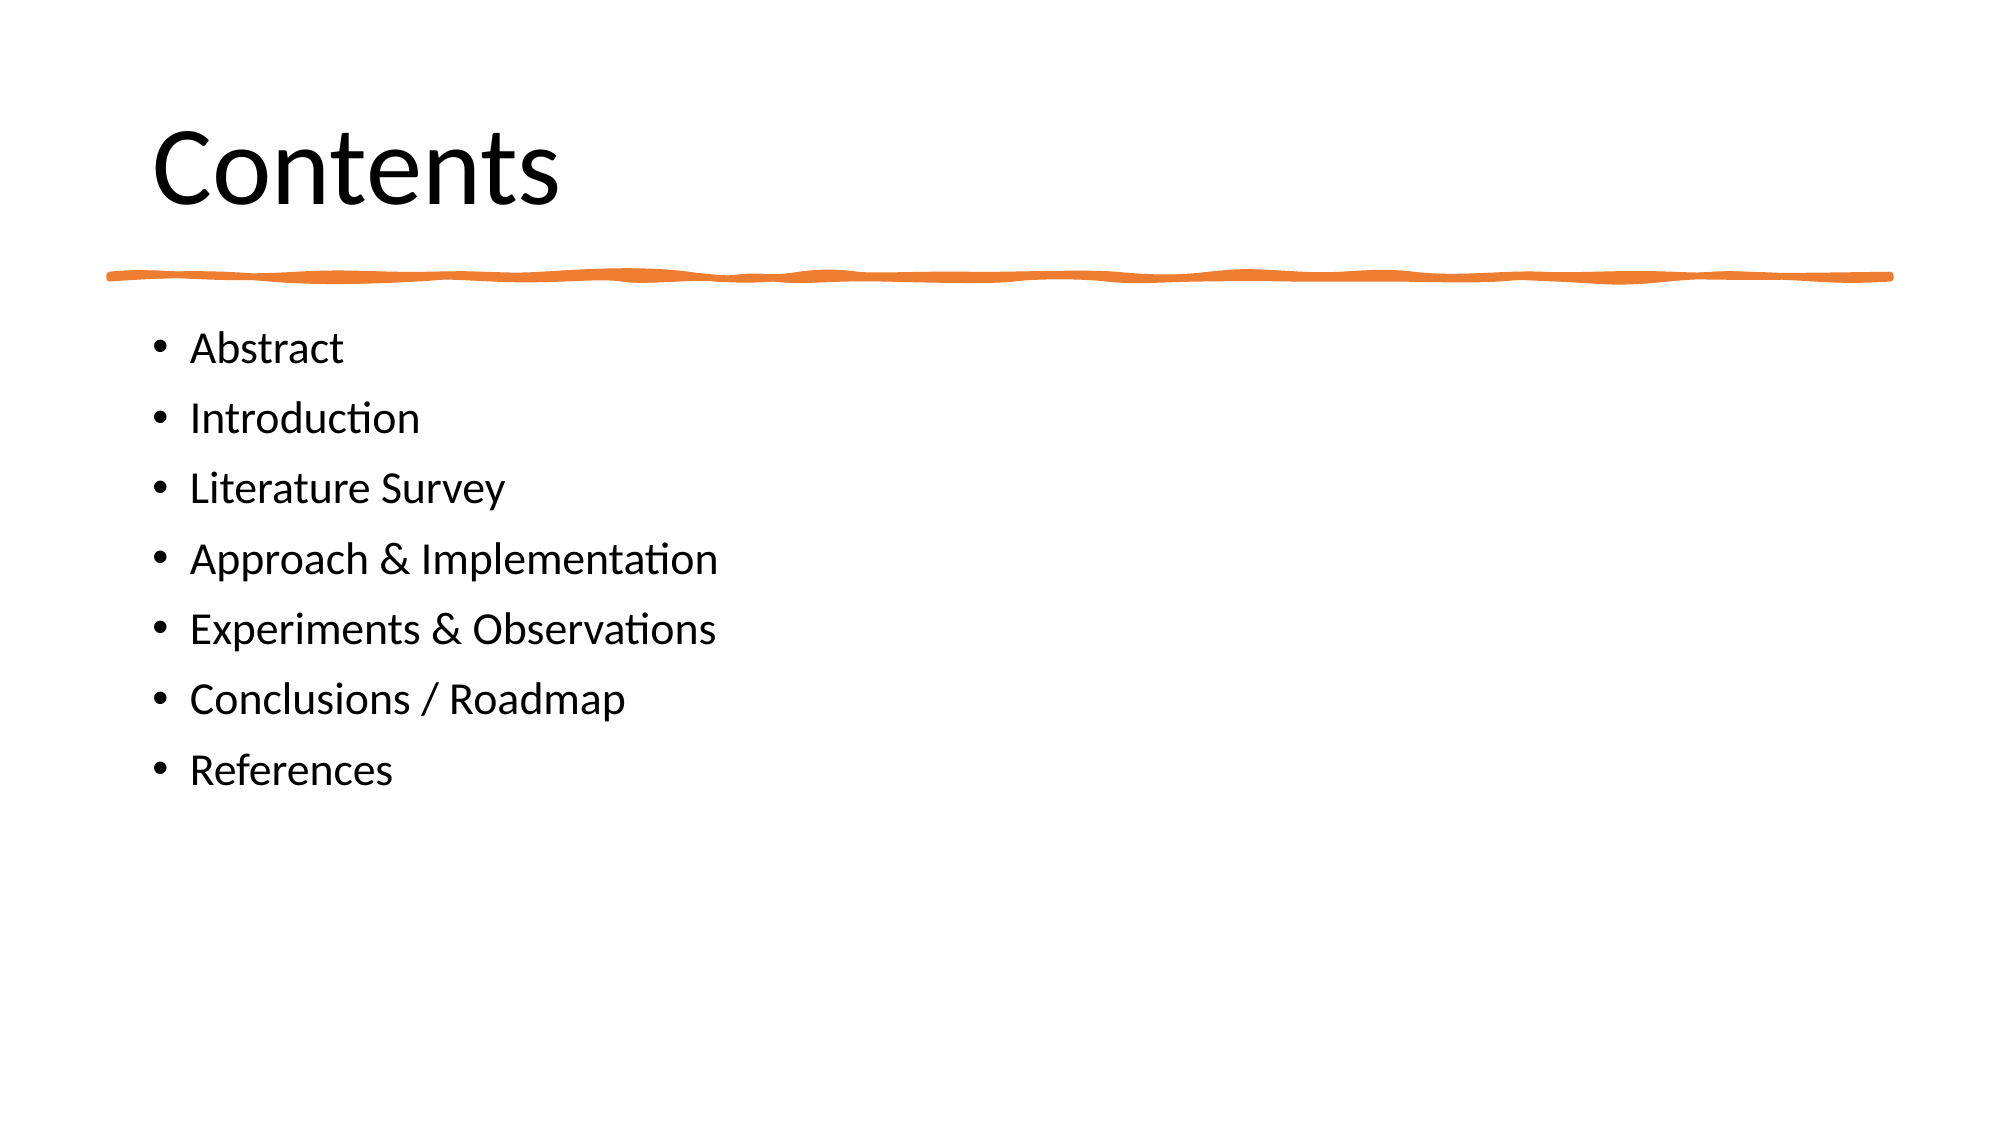

# Contents

Abstract
Introduction
Literature Survey
Approach & Implementation
Experiments & Observations
Conclusions / Roadmap
References